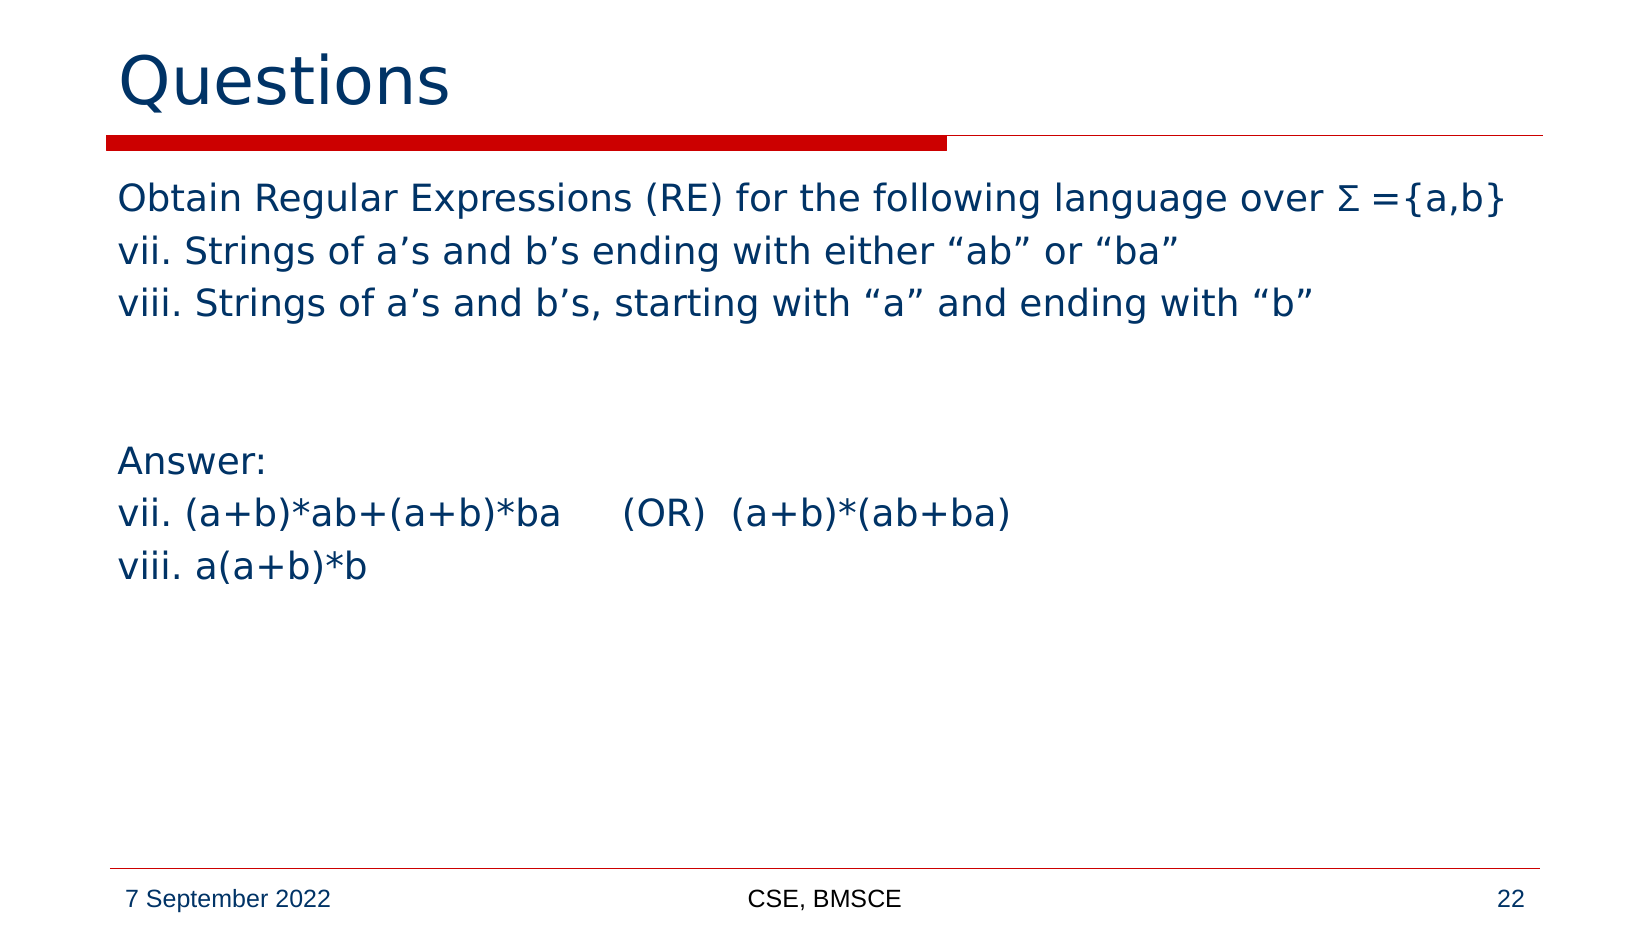

# Questions
Obtain Regular Expressions (RE) for the following language over Σ ={a,b}
vii. Strings of a’s and b’s ending with either “ab” or “ba”
viii. Strings of a’s and b’s, starting with “a” and ending with “b”

Answer:
vii. (a+b)*ab+(a+b)*ba     (OR)  (a+b)*(ab+ba)
viii. a(a+b)*b

CSE, BMSCE
22
7 September 2022